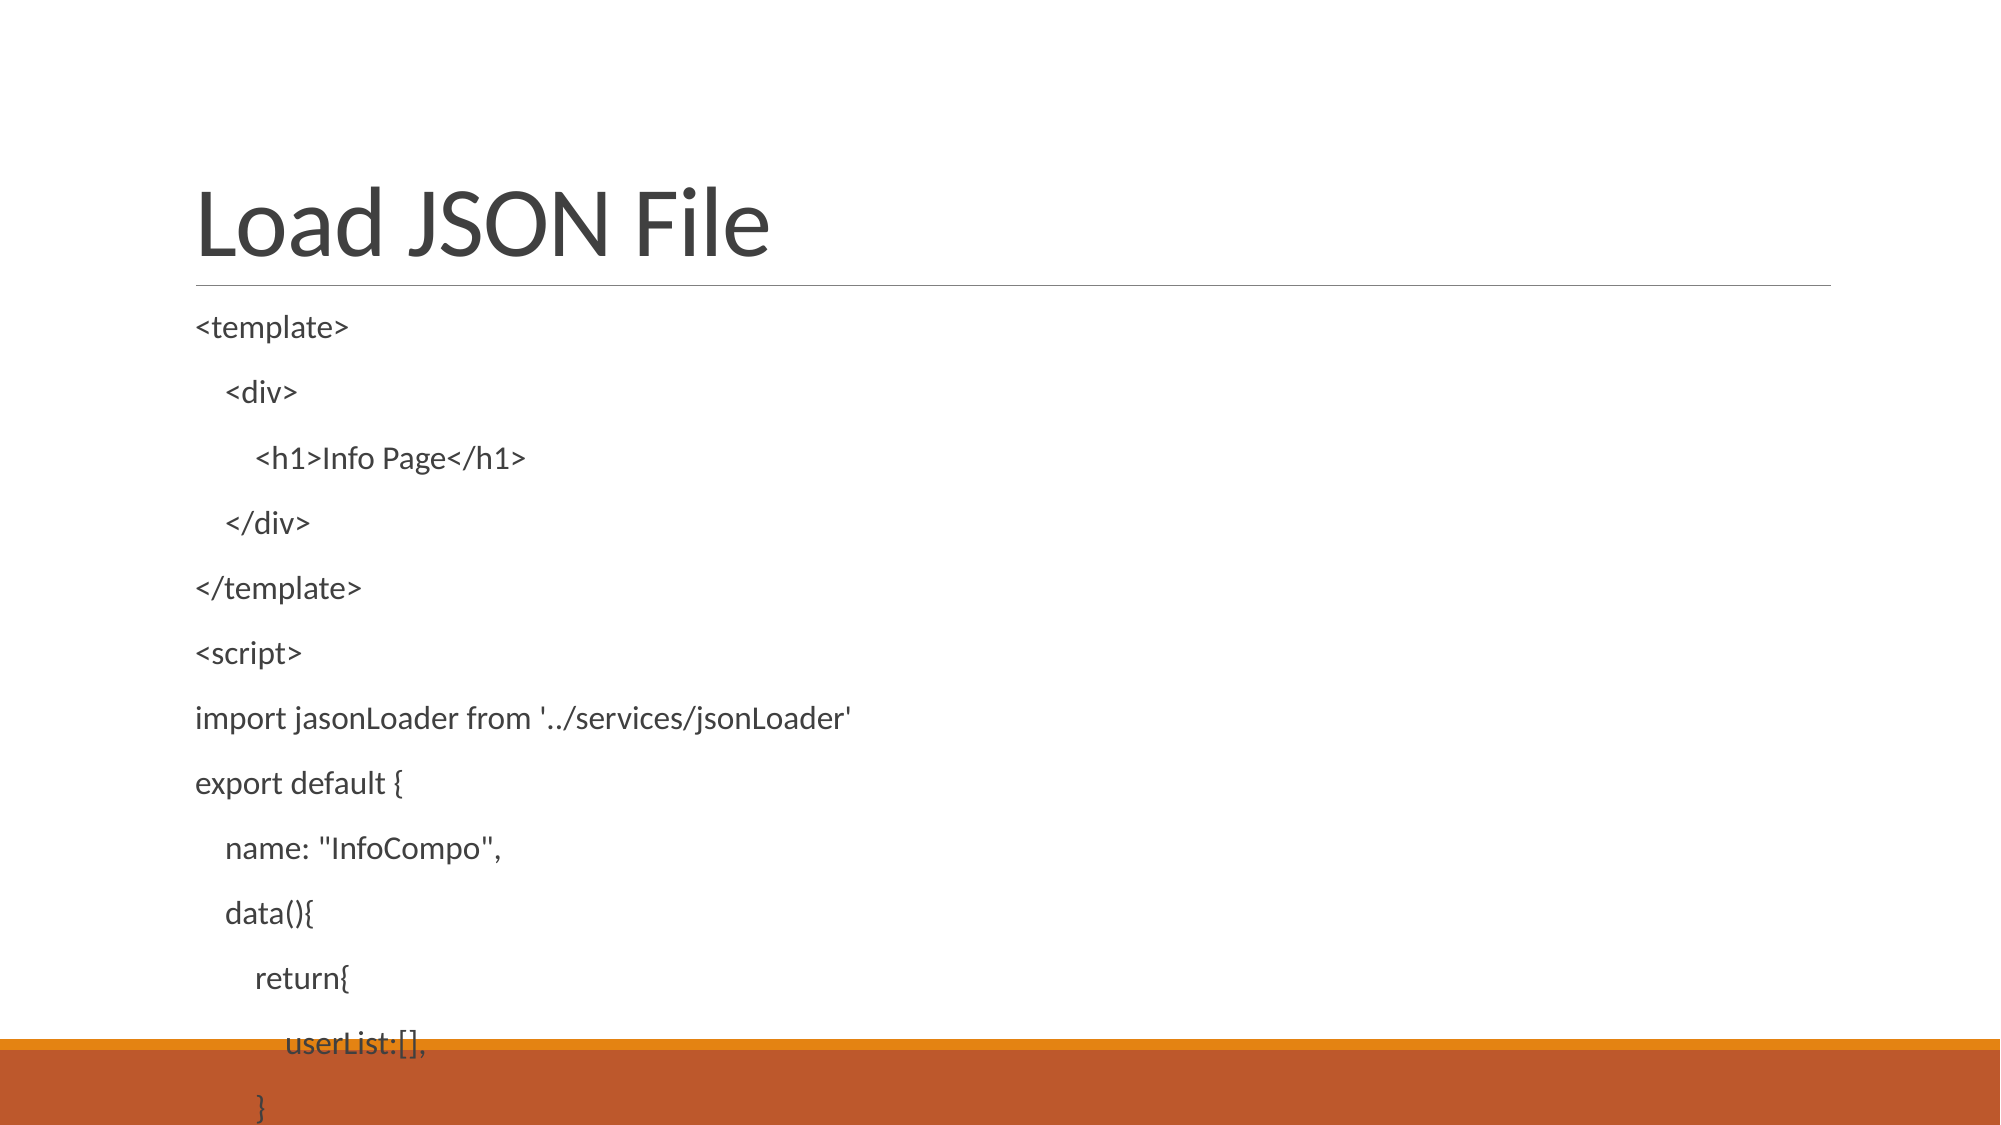

# Load JSON File
<template>
    <div>
        <h1>Info Page</h1>
    </div>
</template>
<script>
import jasonLoader from '../services/jsonLoader'
export default {
    name: "InfoCompo",
    data(){
        return{
            userList:[],
        }
    },
    methods:{
        loadData(){
            jasonLoader.get('data.json')
            .then((response)=>{
                this.userList = response.data;
                console.log(this.userList)
            })
        }
    },
    mounted(){
        this.loadData();
    }
}
</script>